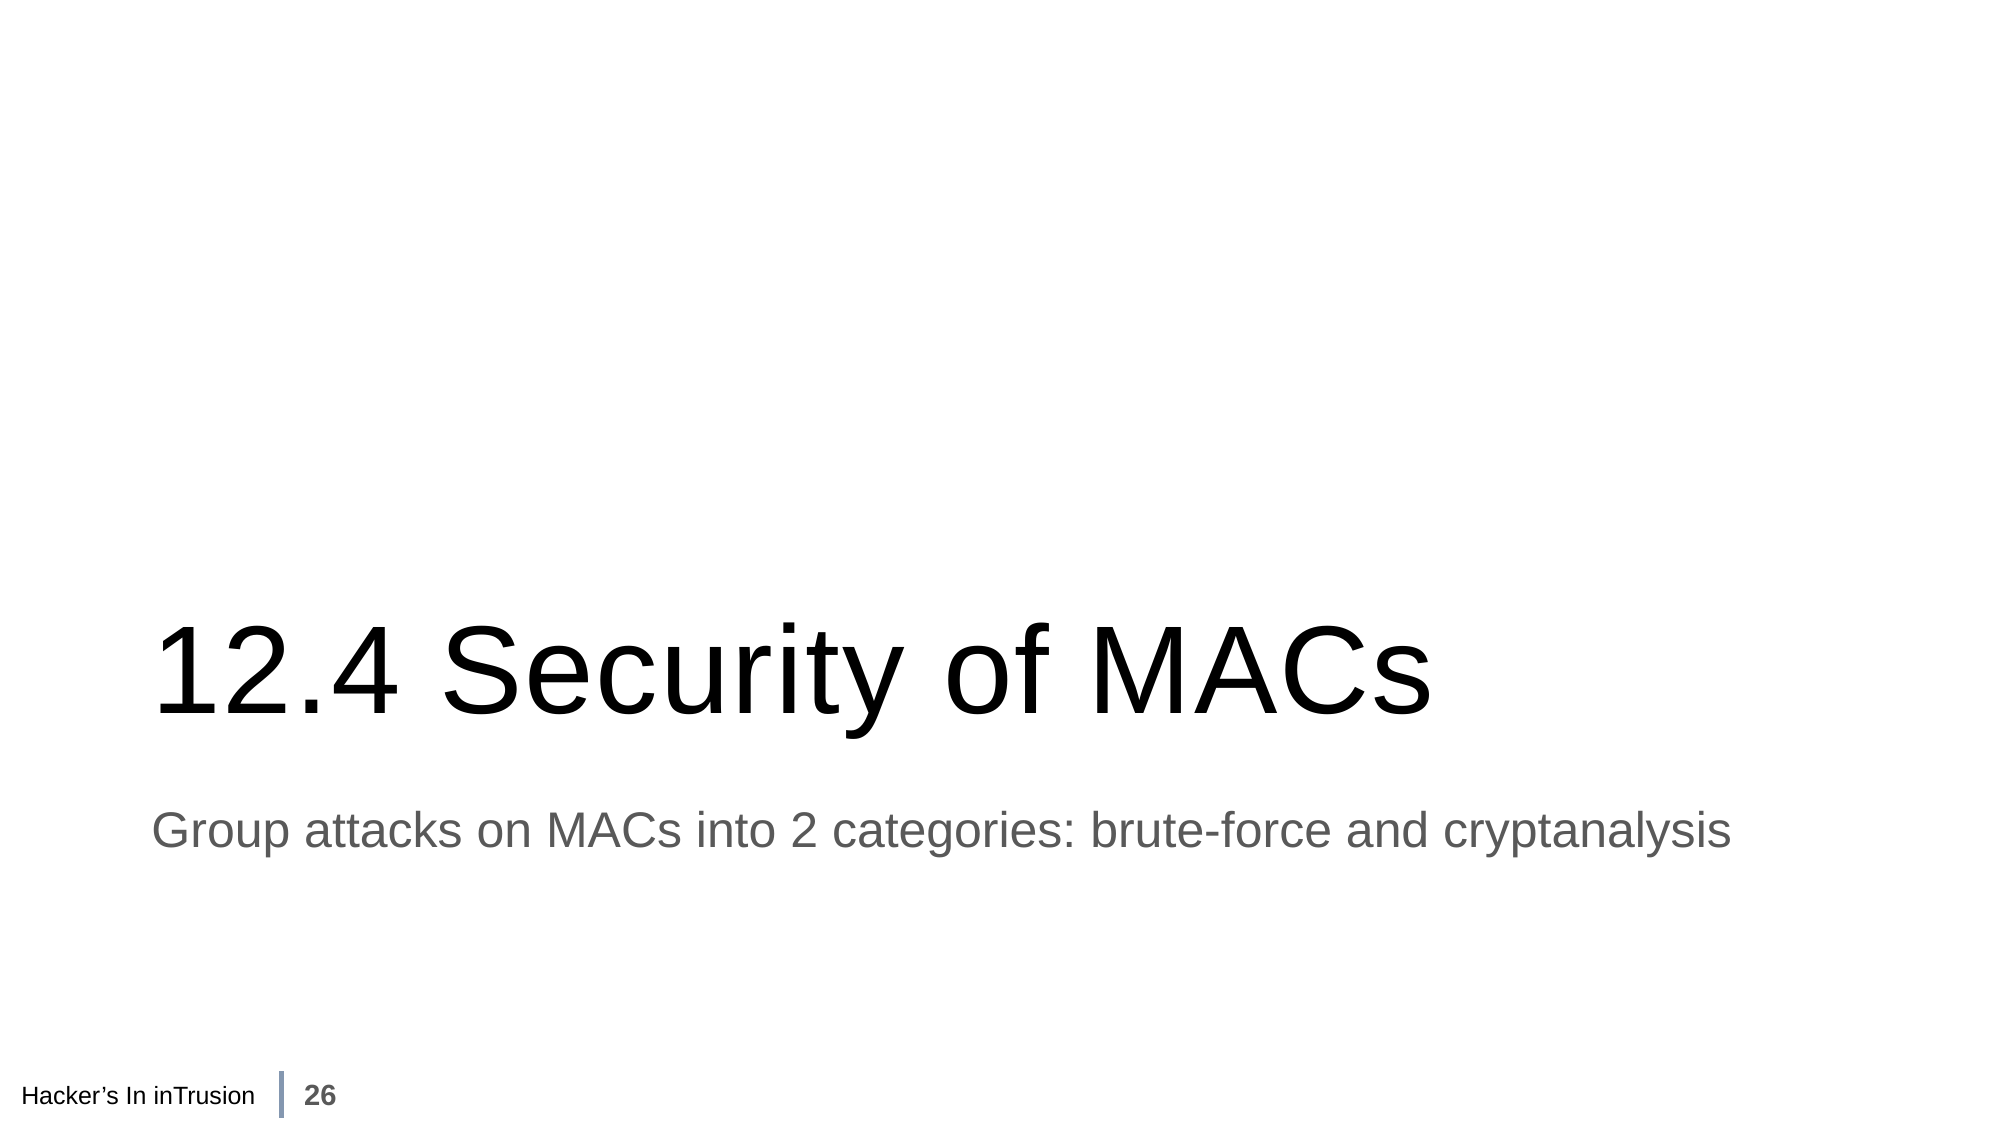

# 12.4 Security of MACs
Group attacks on MACs into 2 categories: brute-force and cryptanalysis